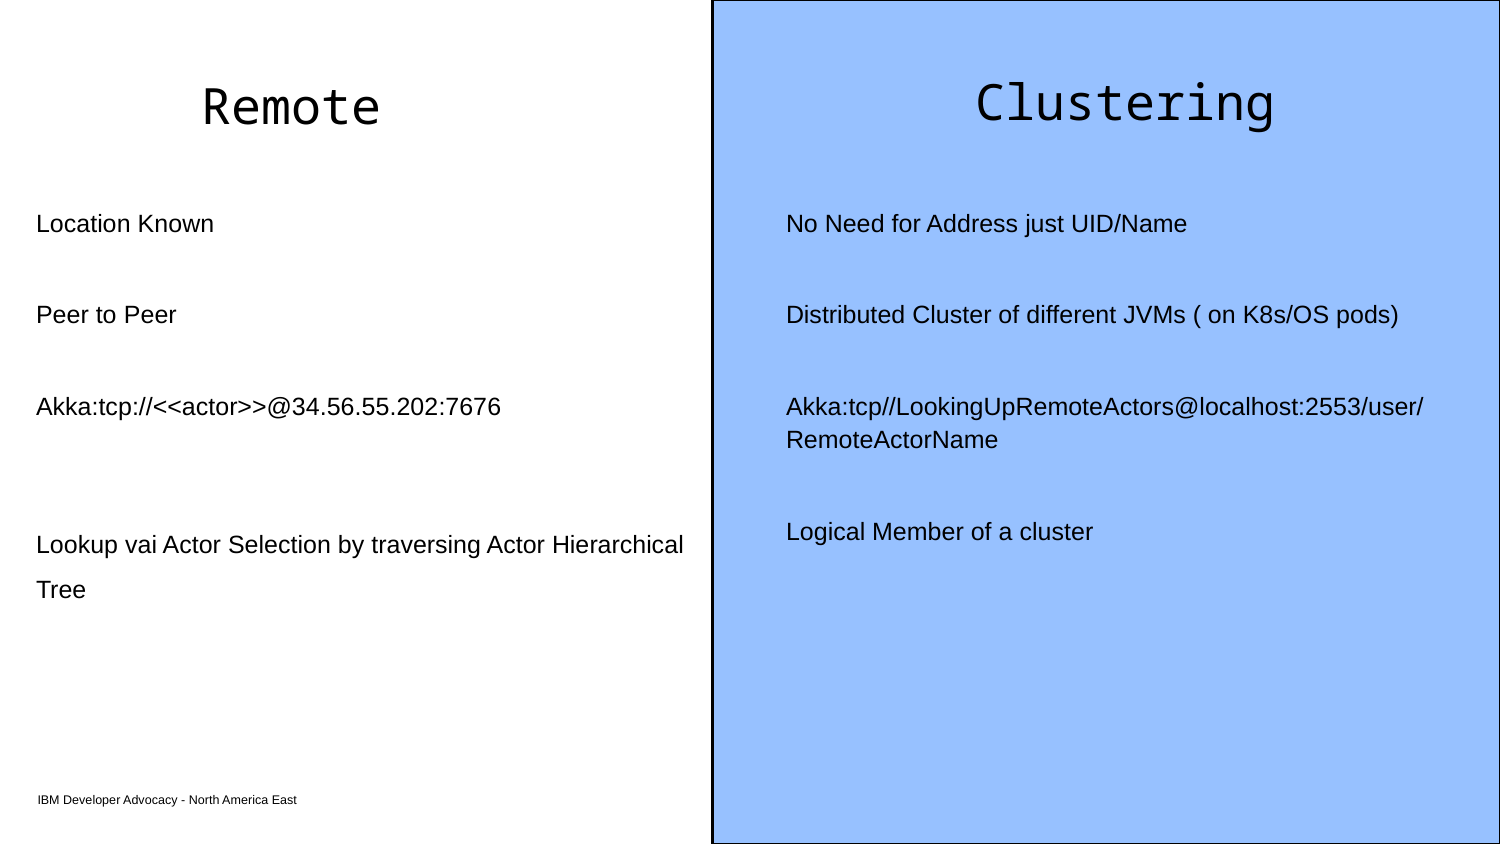

Clustering
# Remote
Location Known

Peer to Peer

Akka:tcp://<<actor>>@34.56.55.202:7676

Lookup vai Actor Selection by traversing Actor Hierarchical
Tree
No Need for Address just UID/Name

Distributed Cluster of different JVMs ( on K8s/OS pods)

Akka:tcp//LookingUpRemoteActors@localhost:2553/user/RemoteActorName

Logical Member of a cluster

IBM Developer Advocacy - North America East